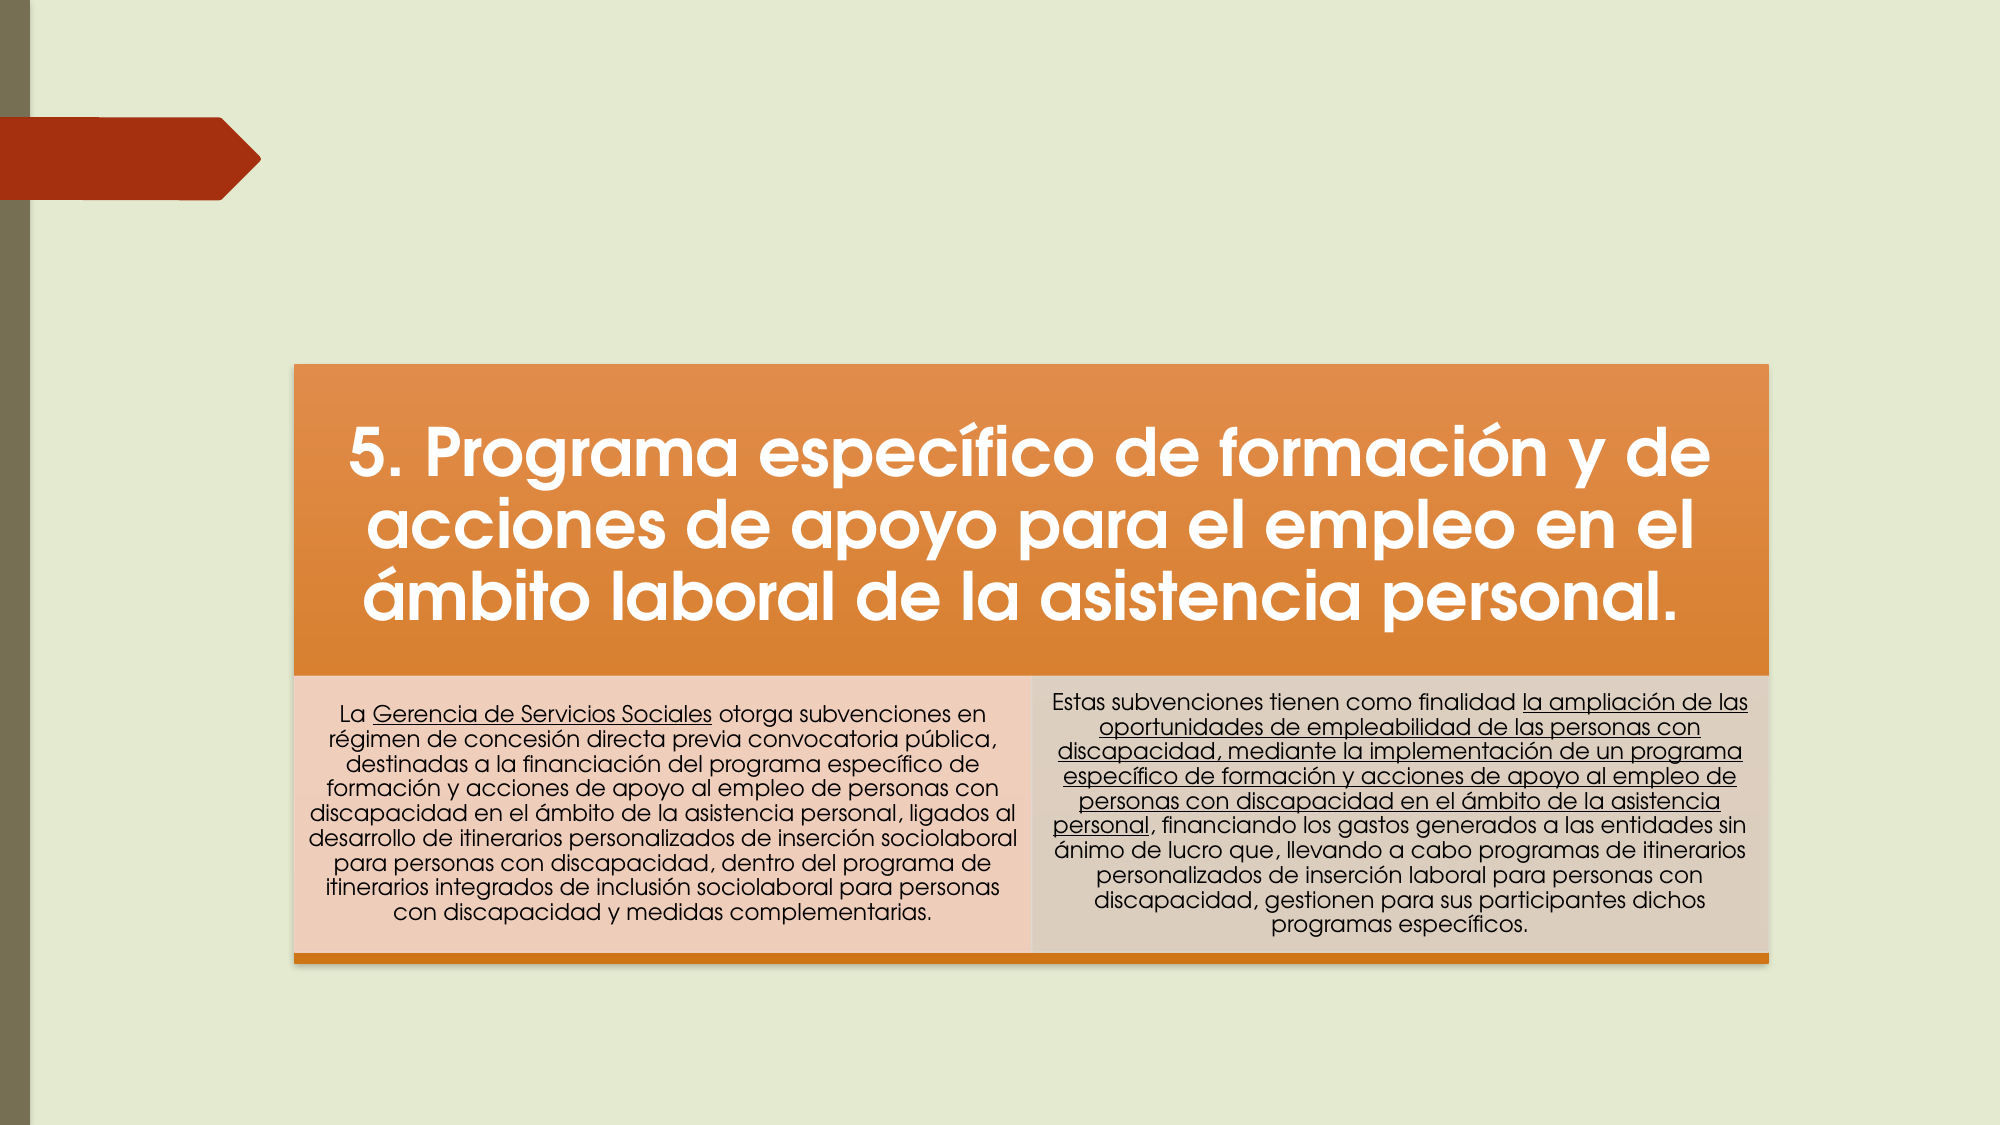

5. Programa específico de formación y de acciones de apoyo para el empleo en el ámbito laboral de la asistencia personal.
La Gerencia de Servicios Sociales otorga subvenciones en régimen de concesión directa previa convocatoria pública, destinadas a la financiación del programa específico de formación y acciones de apoyo al empleo de personas con discapacidad en el ámbito de la asistencia personal, ligados al desarrollo de itinerarios personalizados de inserción sociolaboral para personas con discapacidad, dentro del programa de itinerarios integrados de inclusión sociolaboral para personas con discapacidad y medidas complementarias.
Estas subvenciones tienen como finalidad la ampliación de las oportunidades de empleabilidad de las personas con discapacidad, mediante la implementación de un programa específico de formación y acciones de apoyo al empleo de personas con discapacidad en el ámbito de la asistencia personal, financiando los gastos generados a las entidades sin ánimo de lucro que, llevando a cabo programas de itinerarios personalizados de inserción laboral para personas con discapacidad, gestionen para sus participantes dichos programas específicos.